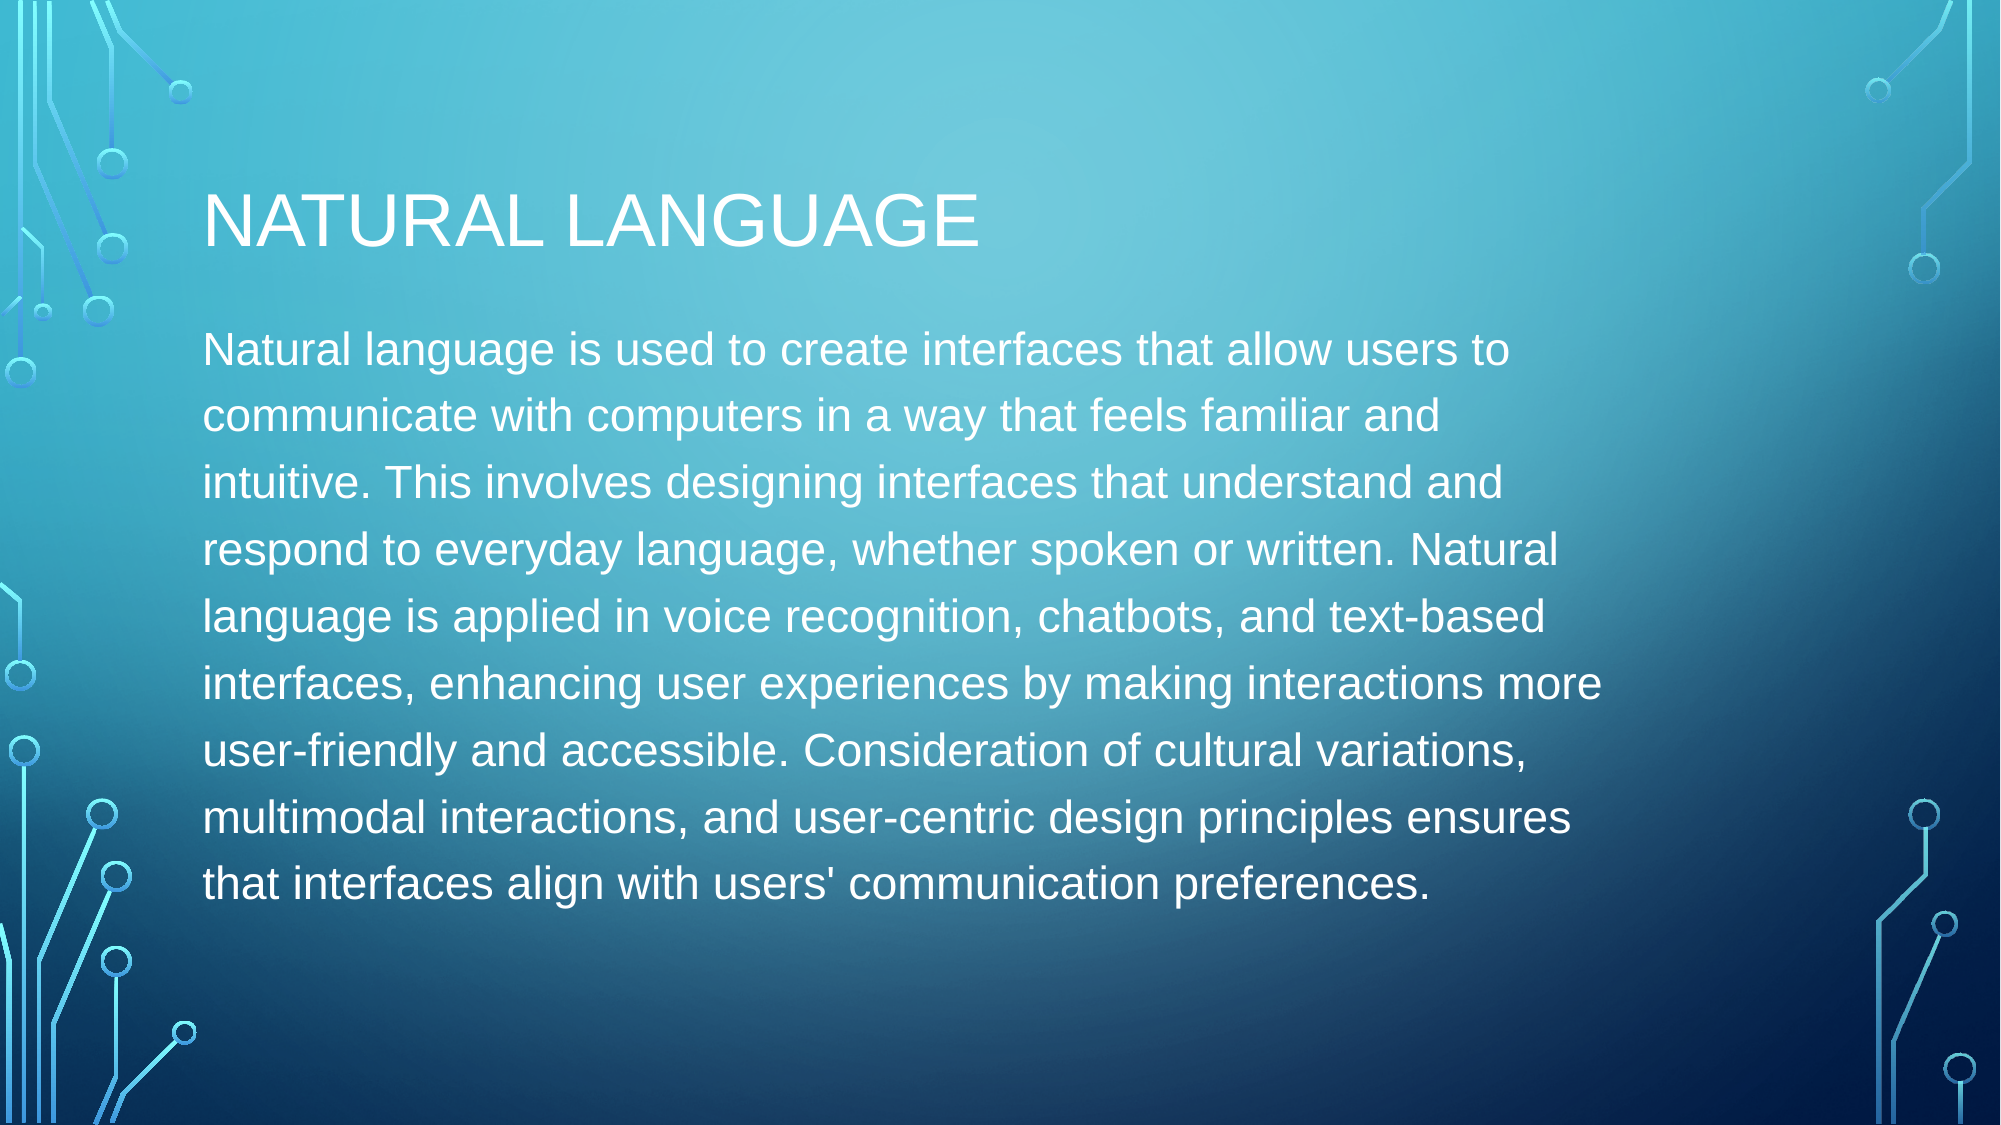

# Natural language
Natural language is used to create interfaces that allow users to communicate with computers in a way that feels familiar and intuitive. This involves designing interfaces that understand and respond to everyday language, whether spoken or written. Natural language is applied in voice recognition, chatbots, and text-based interfaces, enhancing user experiences by making interactions more user-friendly and accessible. Consideration of cultural variations, multimodal interactions, and user-centric design principles ensures that interfaces align with users' communication preferences.